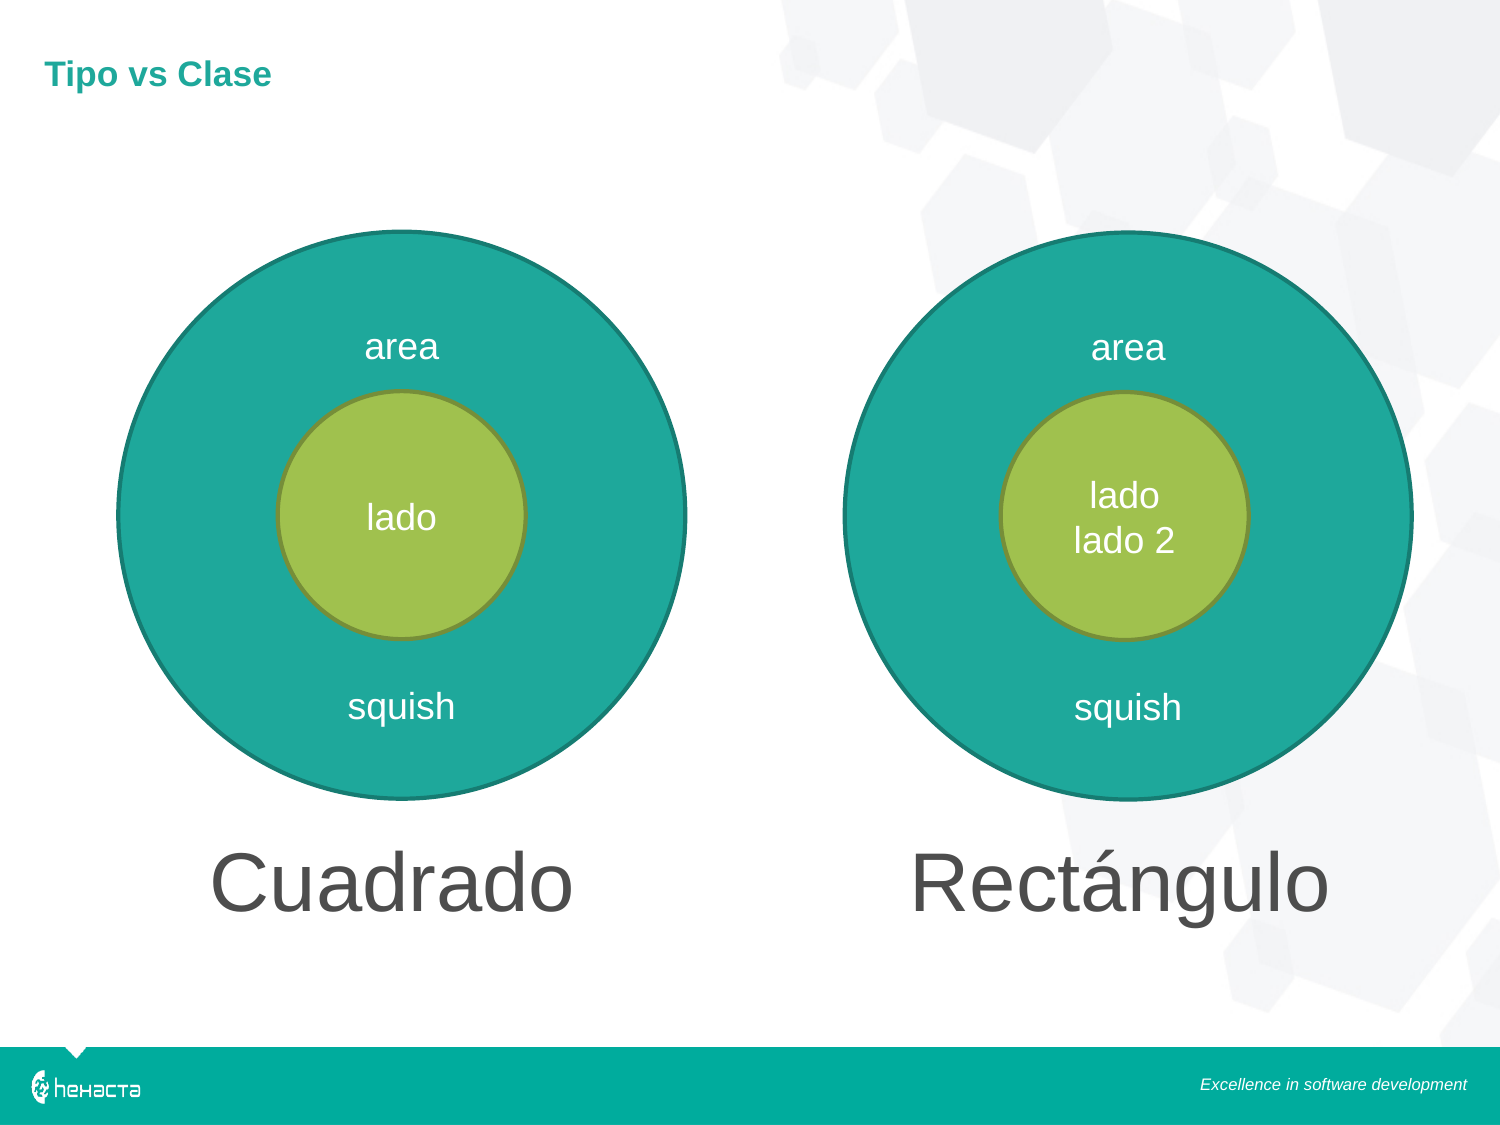

Tipo vs Clase
area

squish
area

squish
lado
lado
lado 2
Cuadrado
Rectángulo